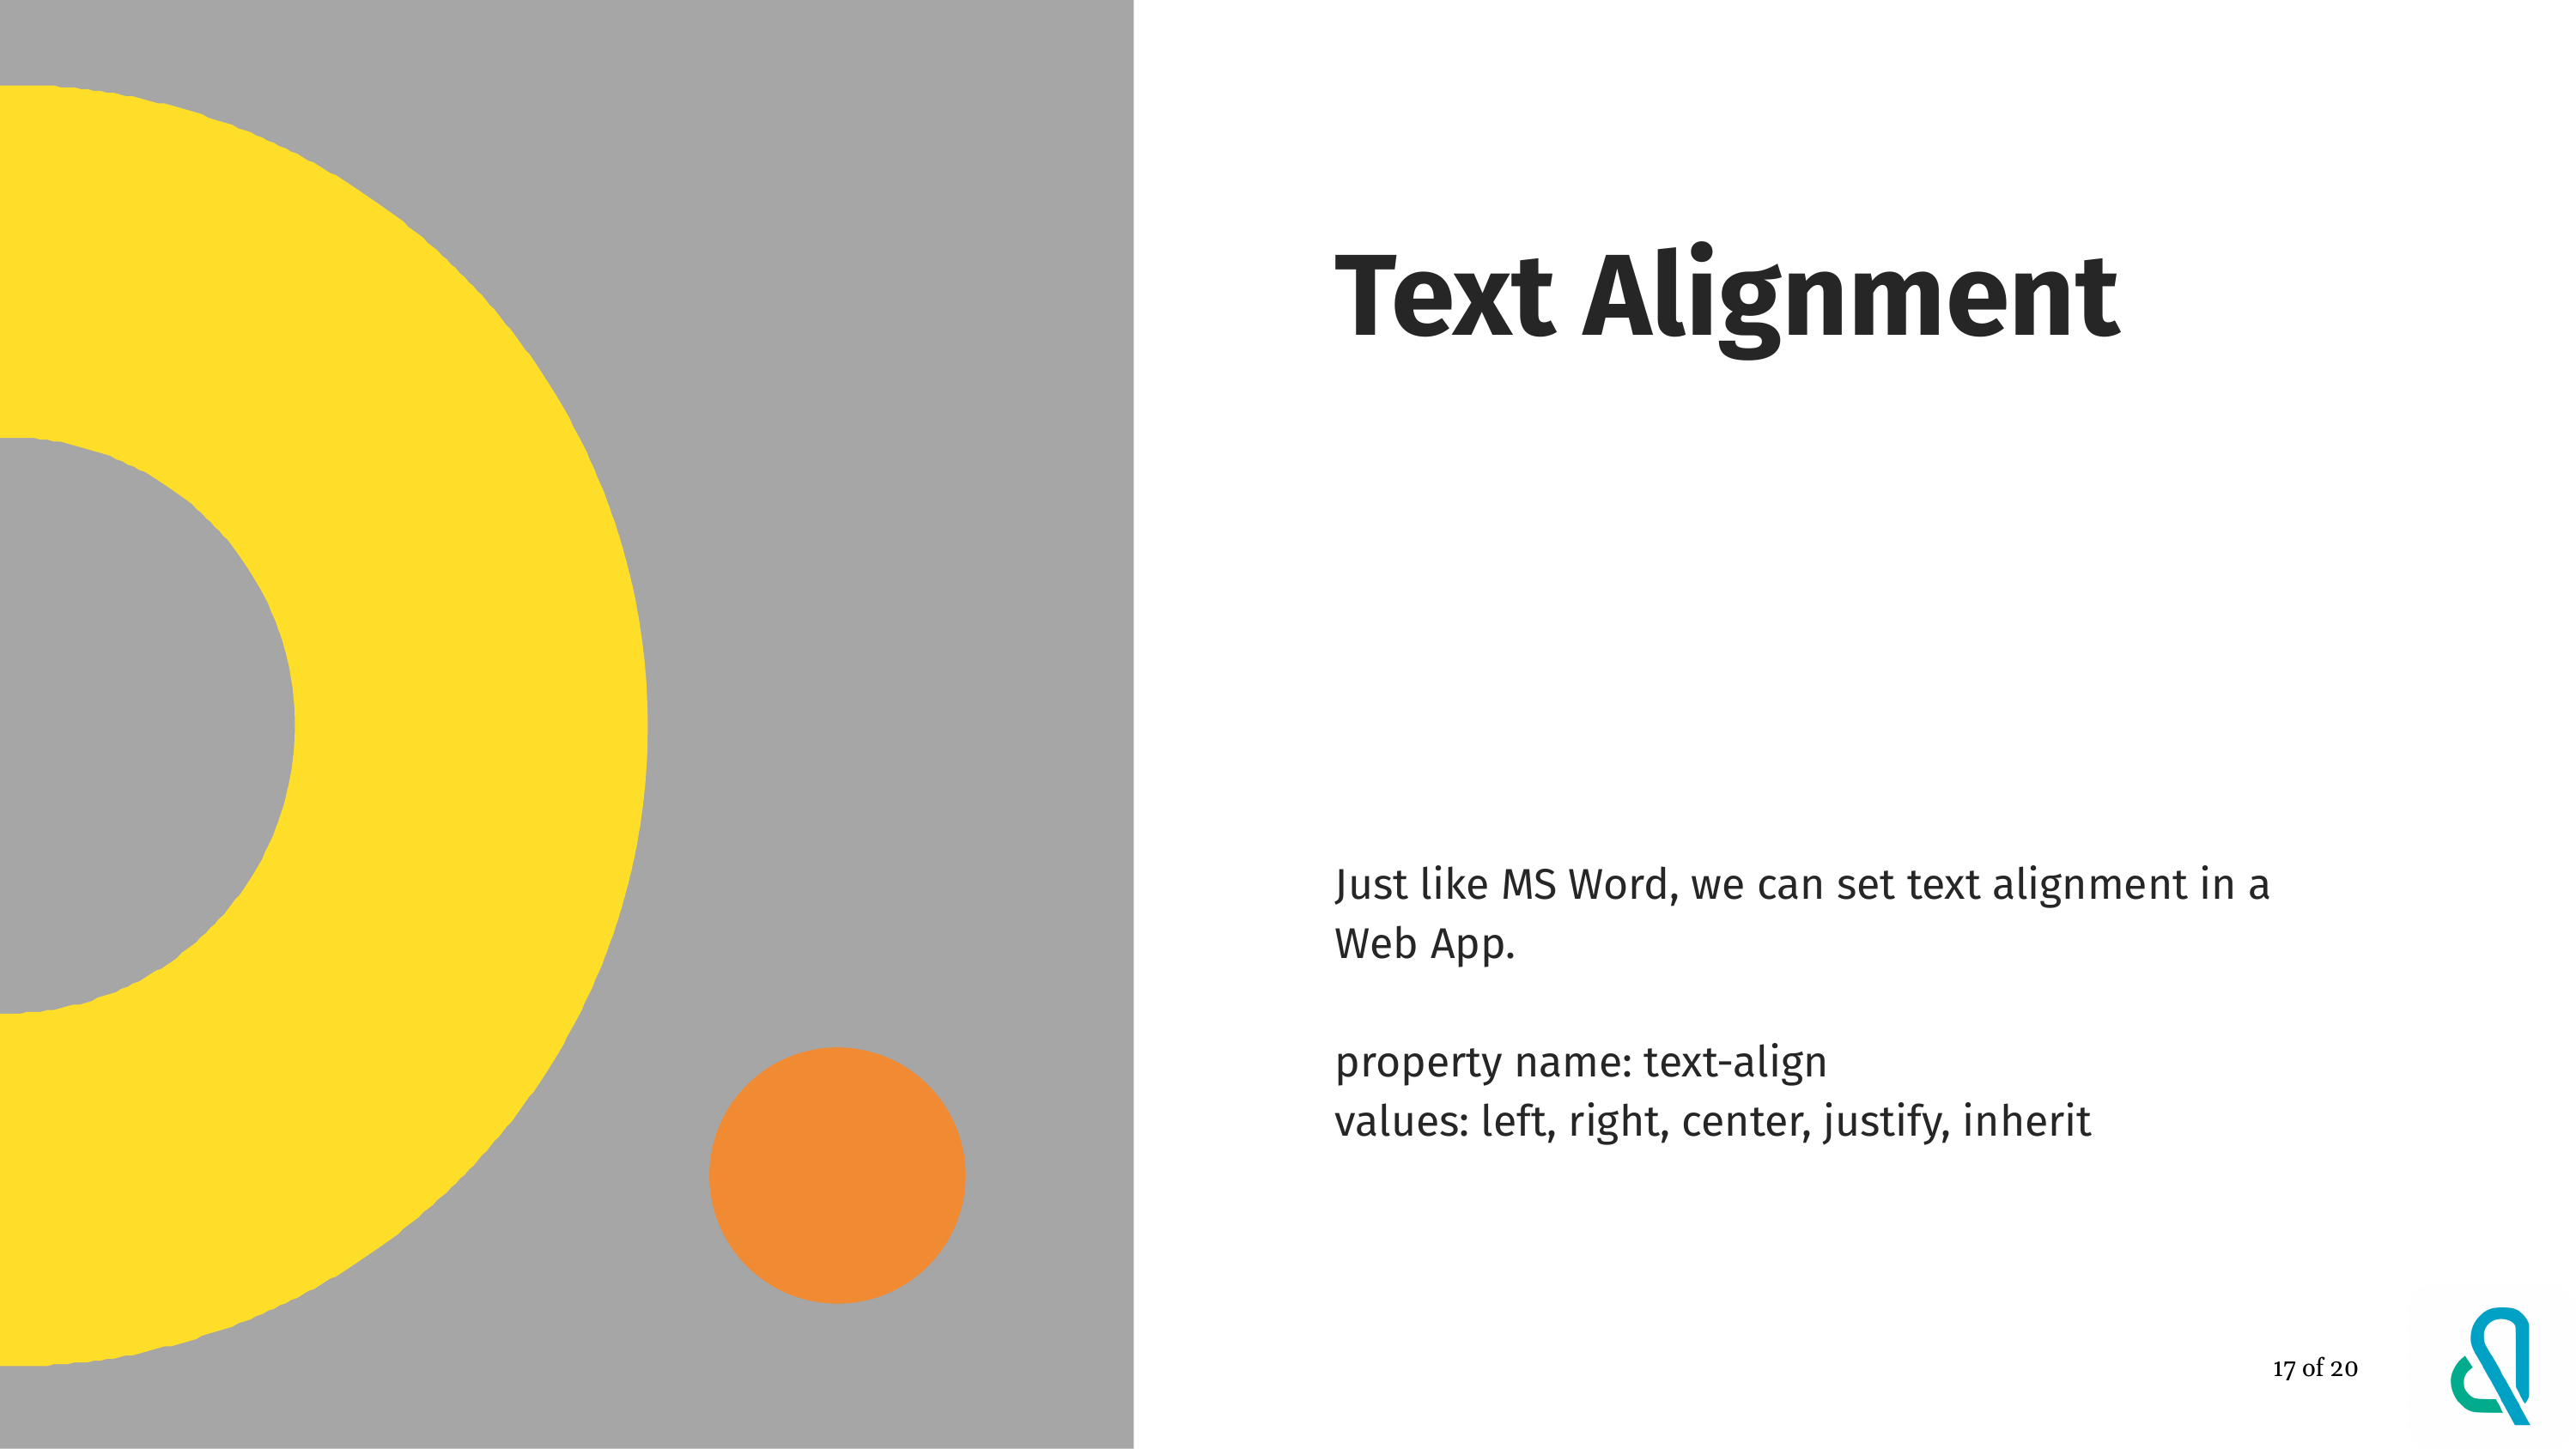

# Text Alignment
Just like MS Word, we can set text alignment in a Web App.
property name: text-align
values: left, right, center, justify, inherit

17 of 20